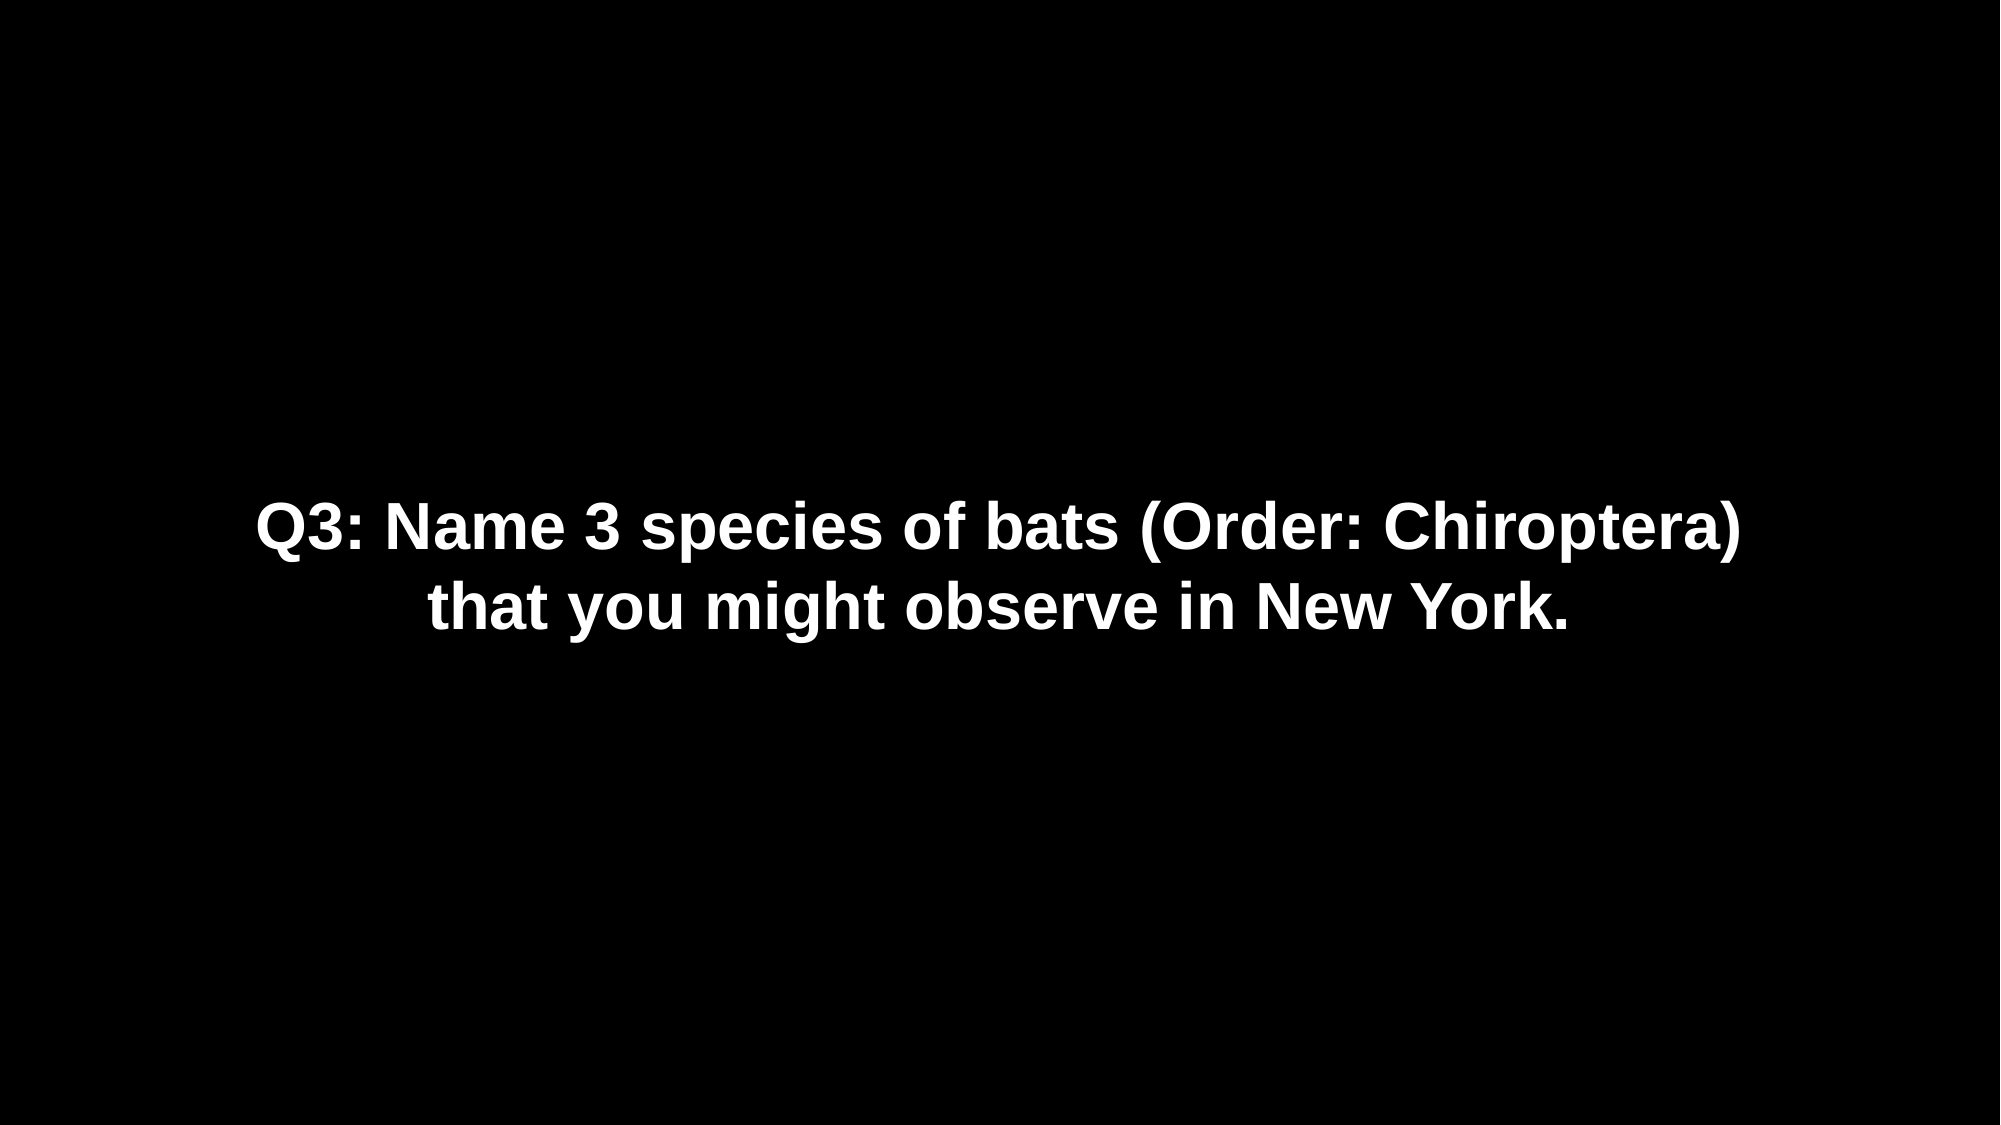

Q3: Name 3 species of bats (Order: Chiroptera)
that you might observe in New York.